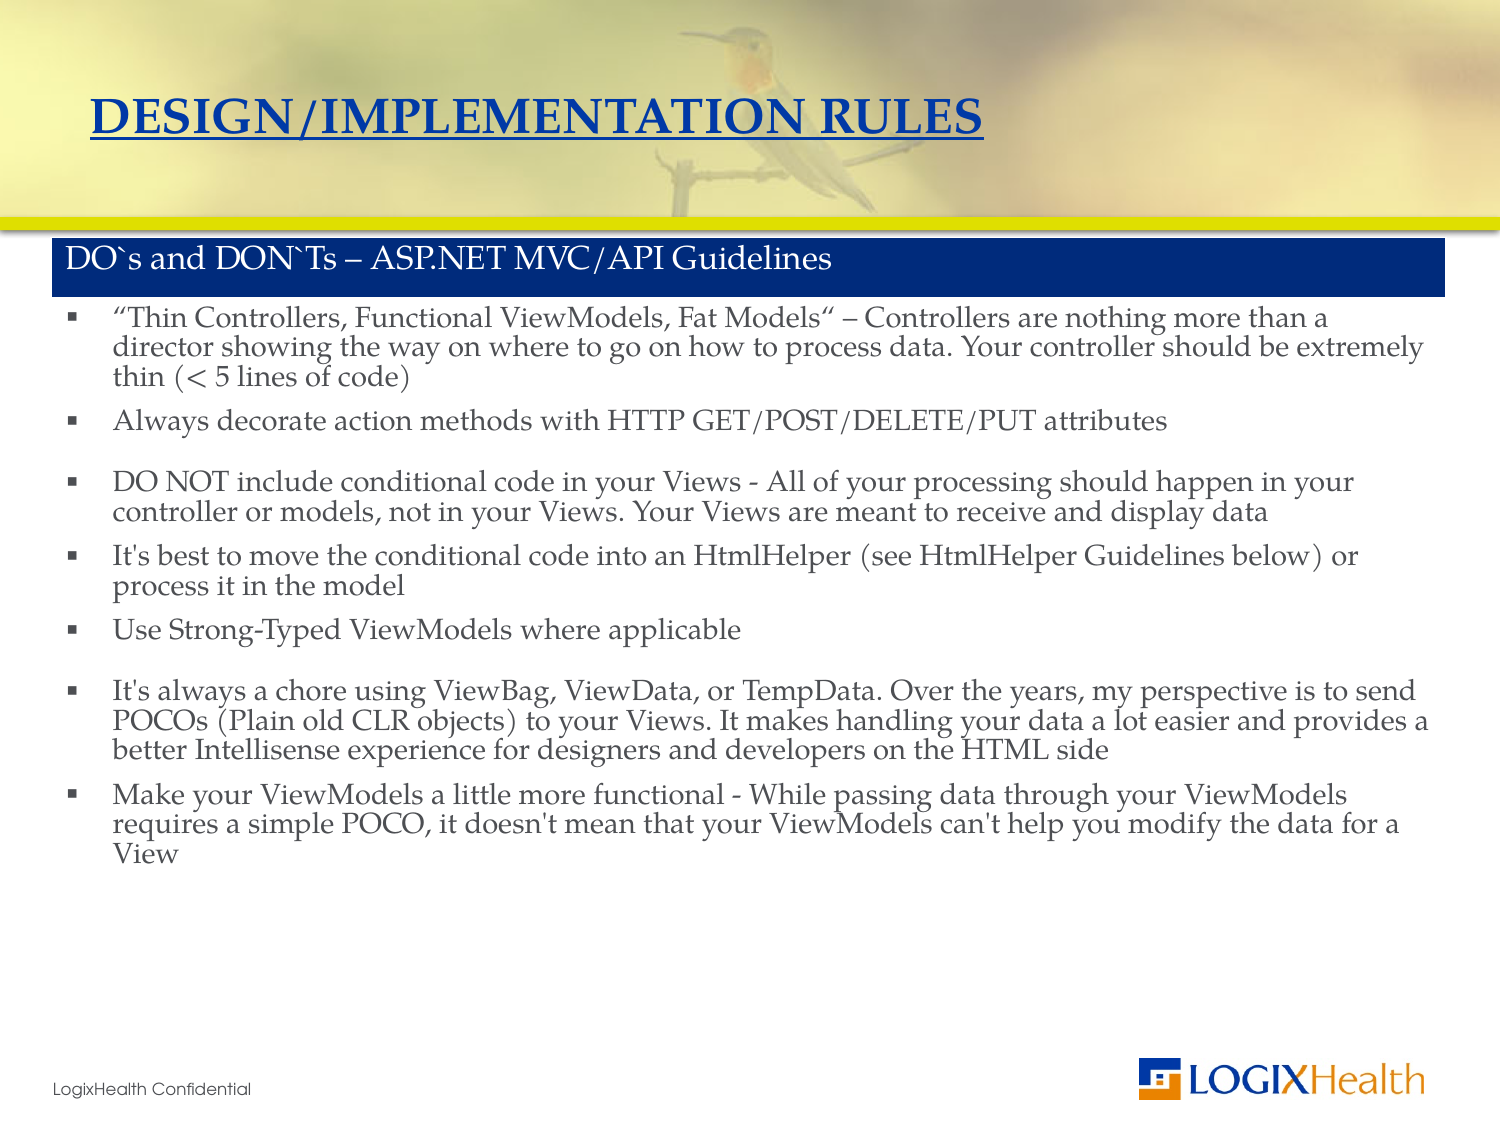

# Design/Implementation Rules
| DO`s and DON`Ts – ASP.NET MVC/API Guidelines |
| --- |
| “Thin Controllers, Functional ViewModels, Fat Models“ – Controllers are nothing more than a director showing the way on where to go on how to process data. Your controller should be extremely thin (< 5 lines of code) |
| Always decorate action methods with HTTP GET/POST/DELETE/PUT attributes |
| DO NOT include conditional code in your Views - All of your processing should happen in your controller or models, not in your Views. Your Views are meant to receive and display data |
| It's best to move the conditional code into an HtmlHelper (see HtmlHelper Guidelines below) or process it in the model |
| Use Strong-Typed ViewModels where applicable |
| It's always a chore using ViewBag, ViewData, or TempData. Over the years, my perspective is to send POCOs (Plain old CLR objects) to your Views. It makes handling your data a lot easier and provides a better Intellisense experience for designers and developers on the HTML side |
| Make your ViewModels a little more functional - While passing data through your ViewModels requires a simple POCO, it doesn't mean that your ViewModels can't help you modify the data for a View |